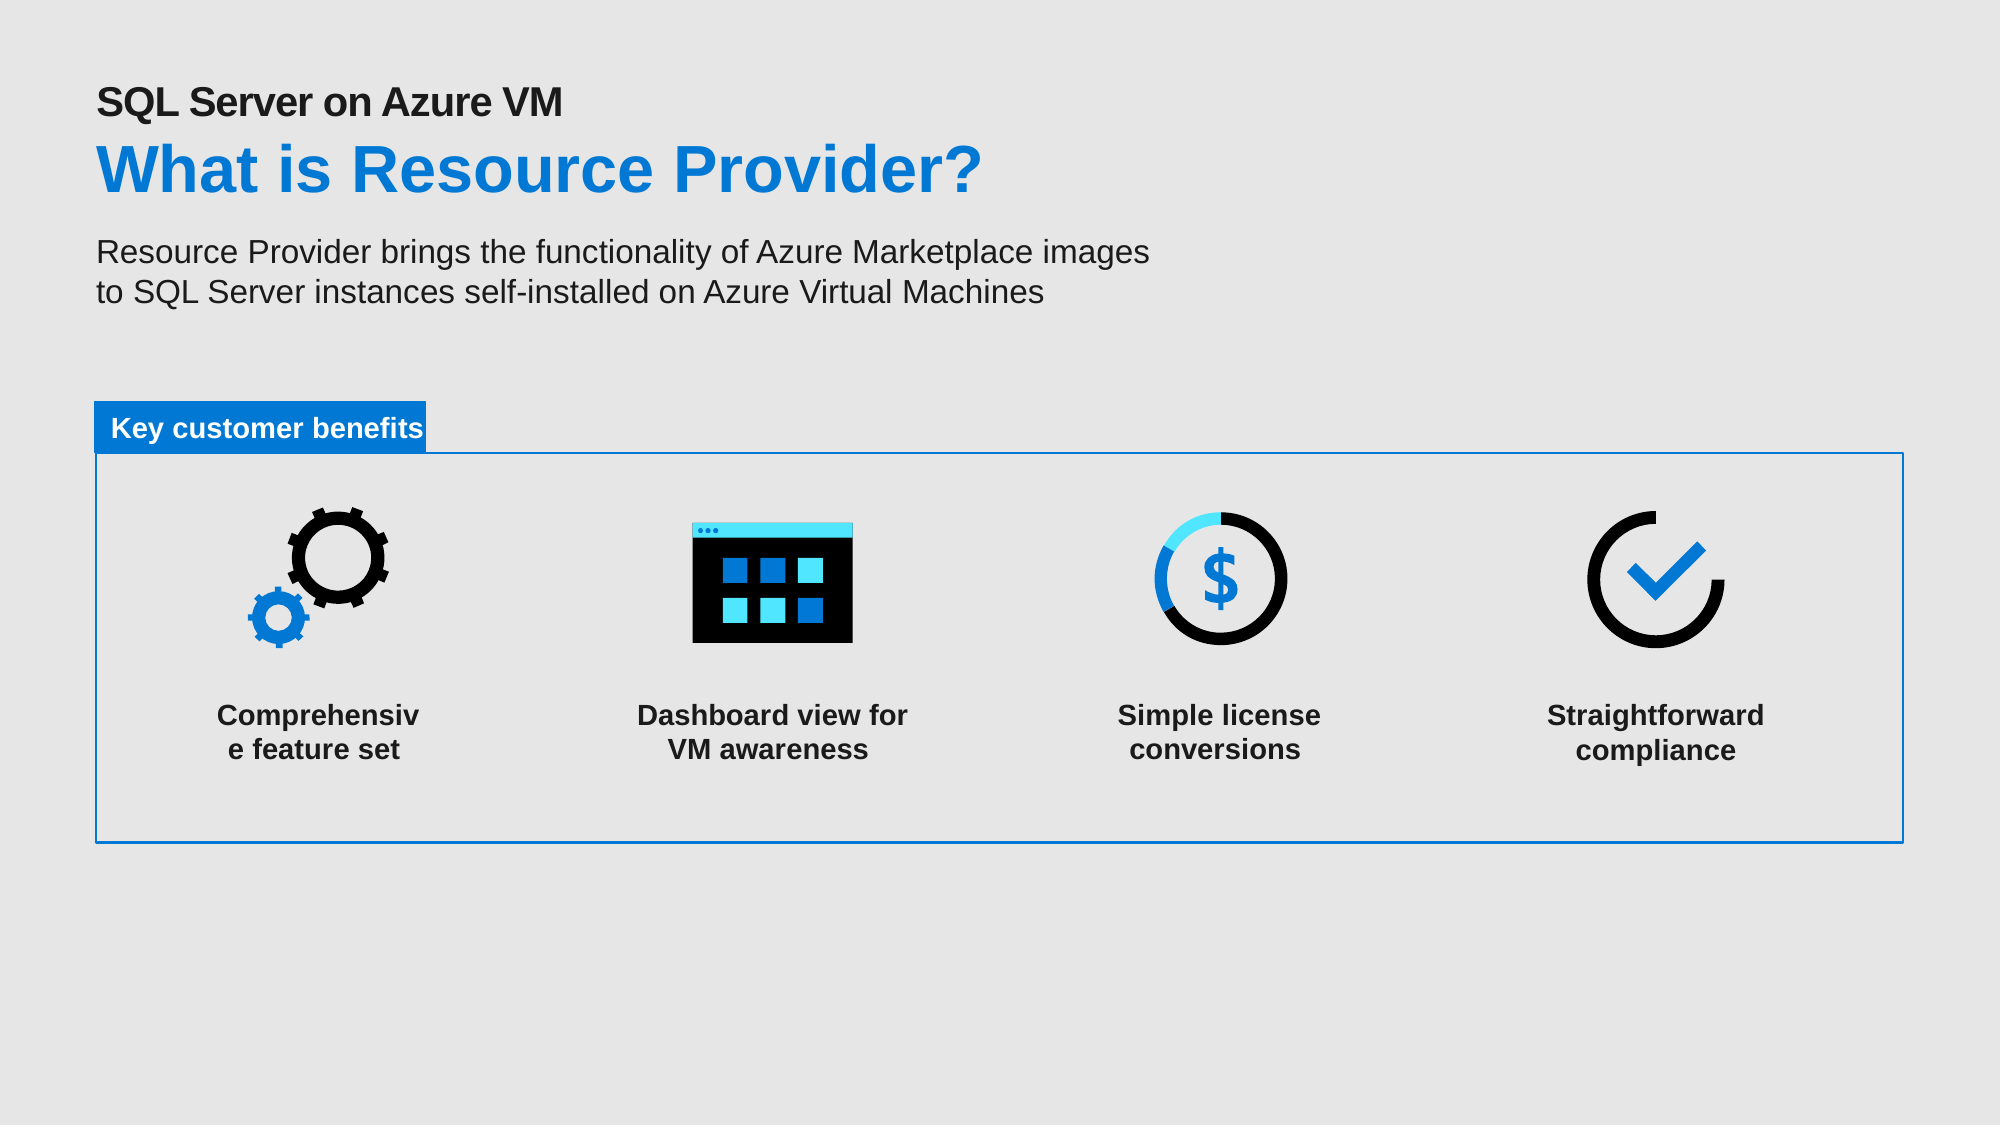

SQL Server on Azure VM
What is Resource Provider?
Resource Provider brings the functionality of Azure Marketplace images to SQL Server instances self-installed on Azure Virtual Machines

Key customer benefits

Dashboard view for VM awareness
Simple license conversions
Comprehensive feature set
Straightforward compliance